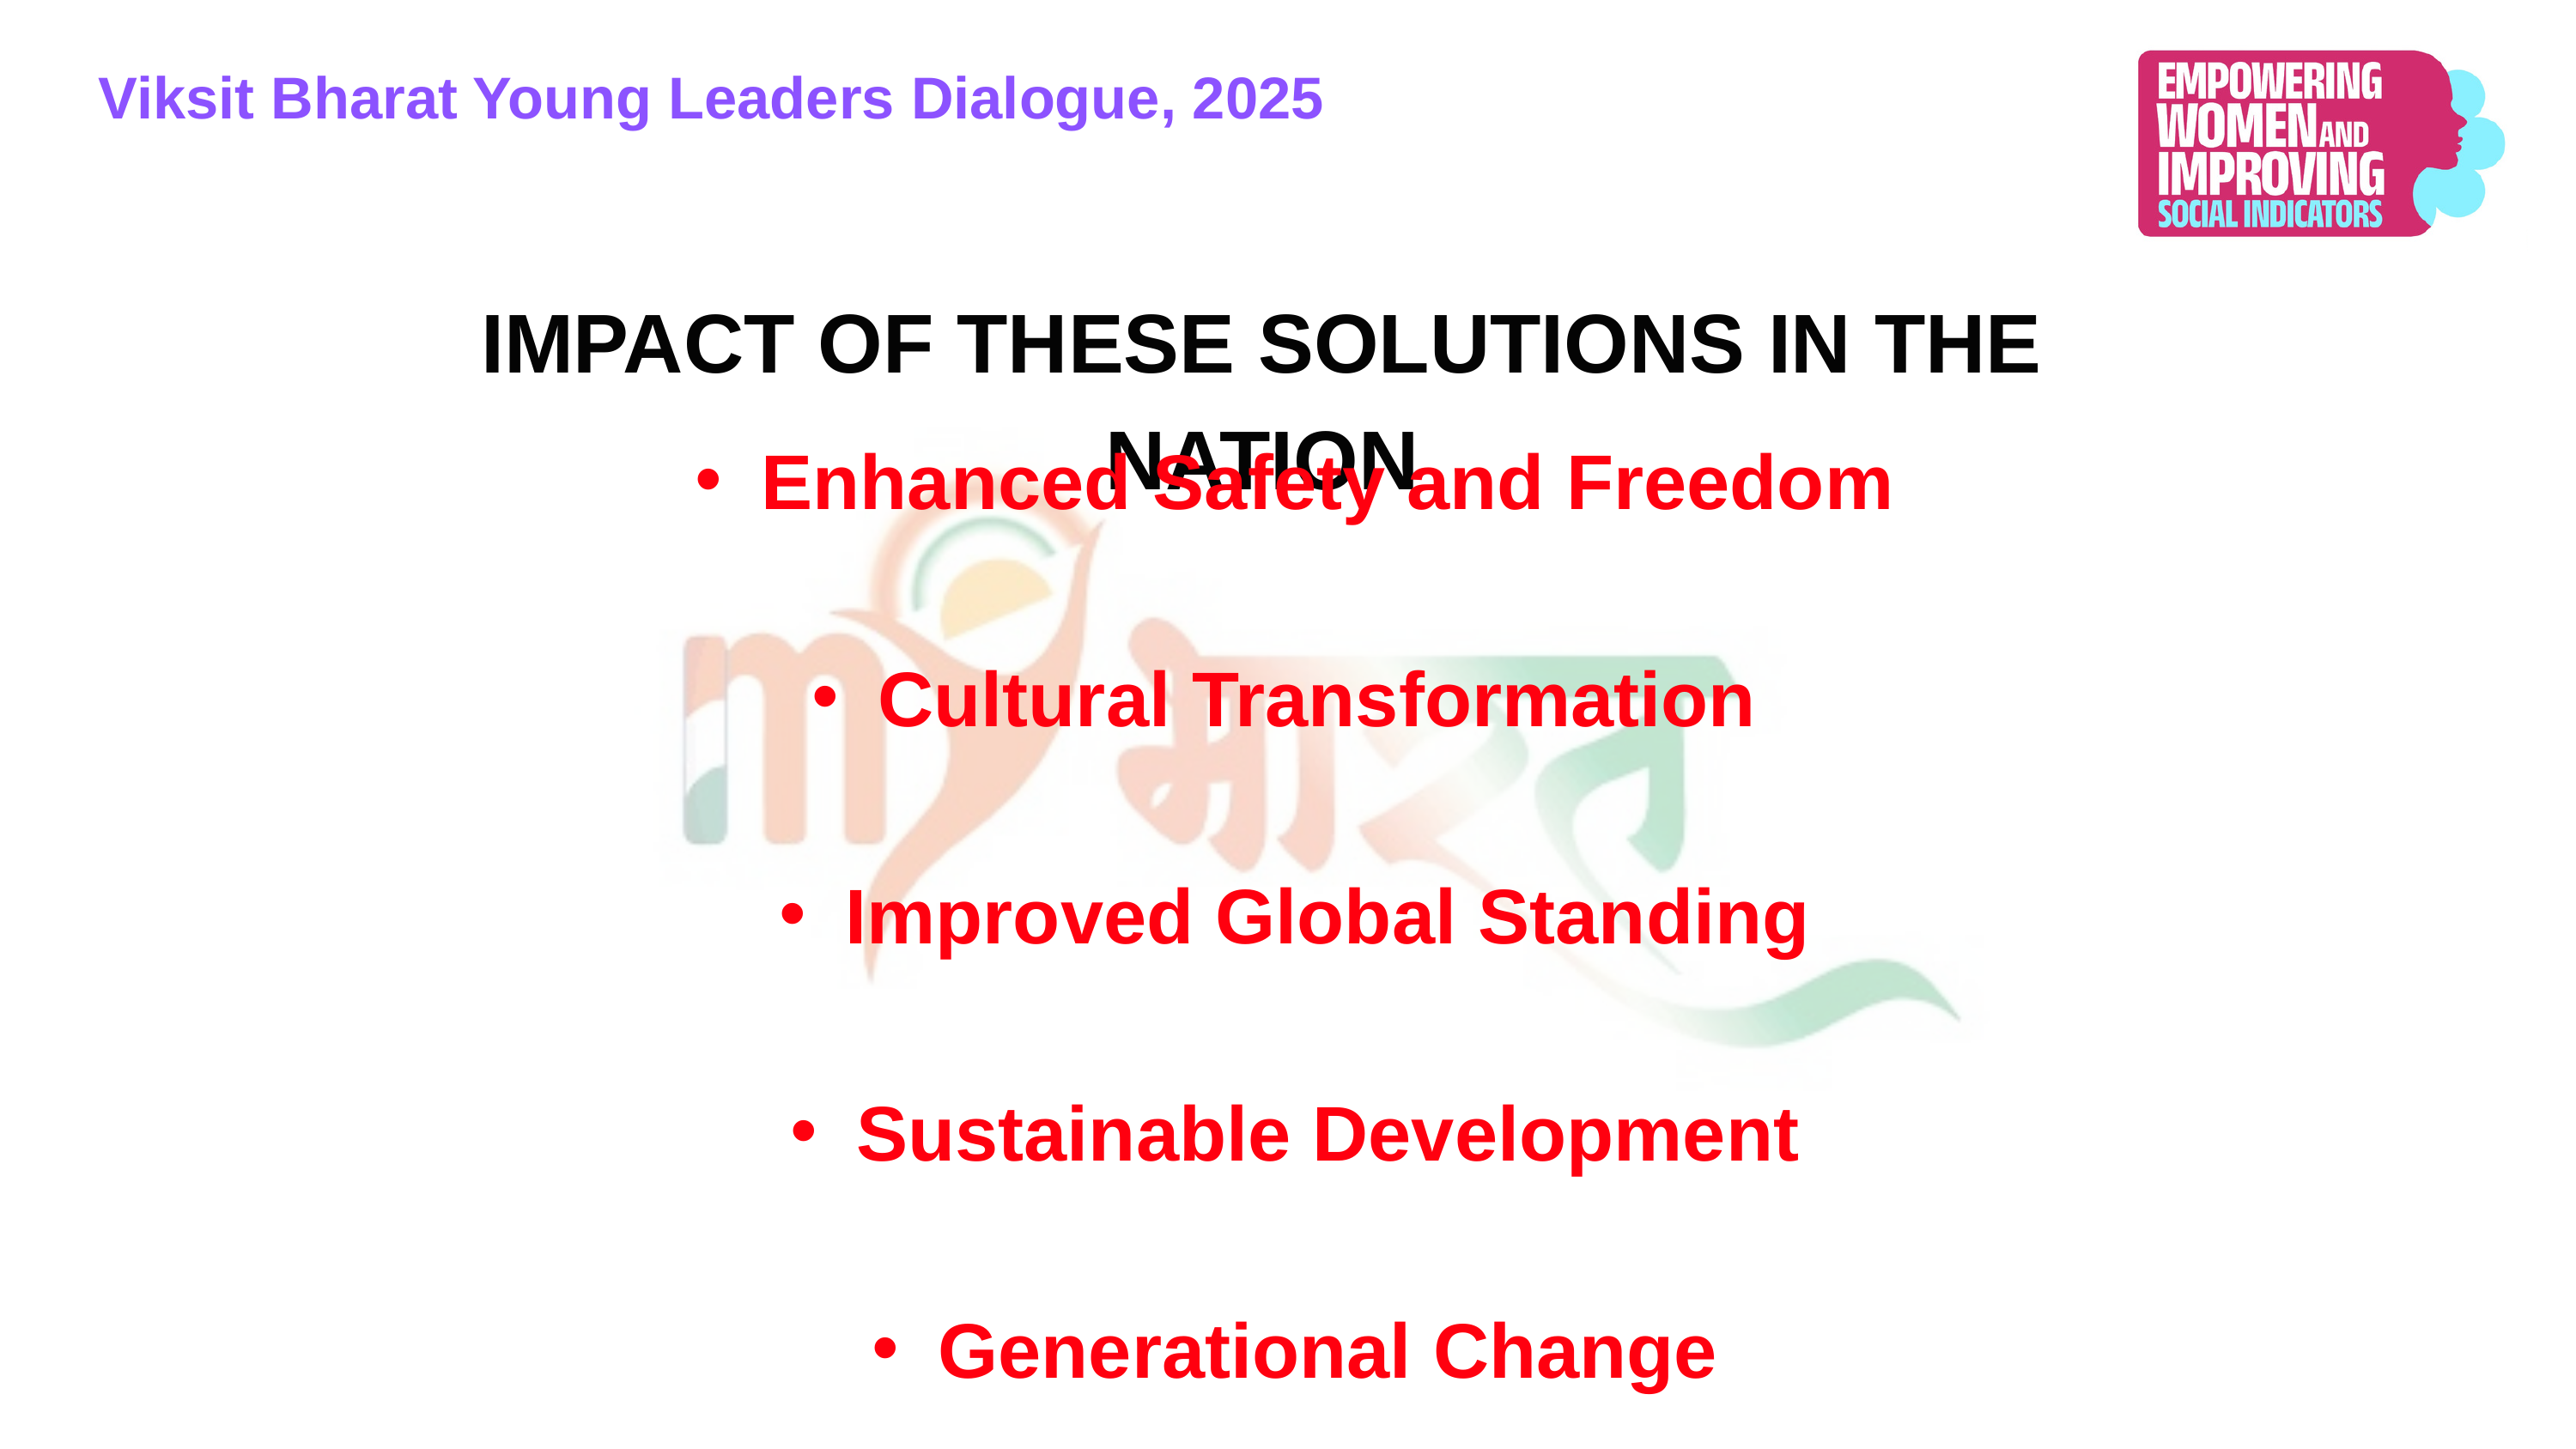

Viksit Bharat Young Leaders Dialogue, 2025
IMPACT OF THESE SOLUTIONS IN THE NATION
Enhanced Safety and Freedom

Cultural Transformation

Improved Global Standing

Sustainable Development

Generational Change